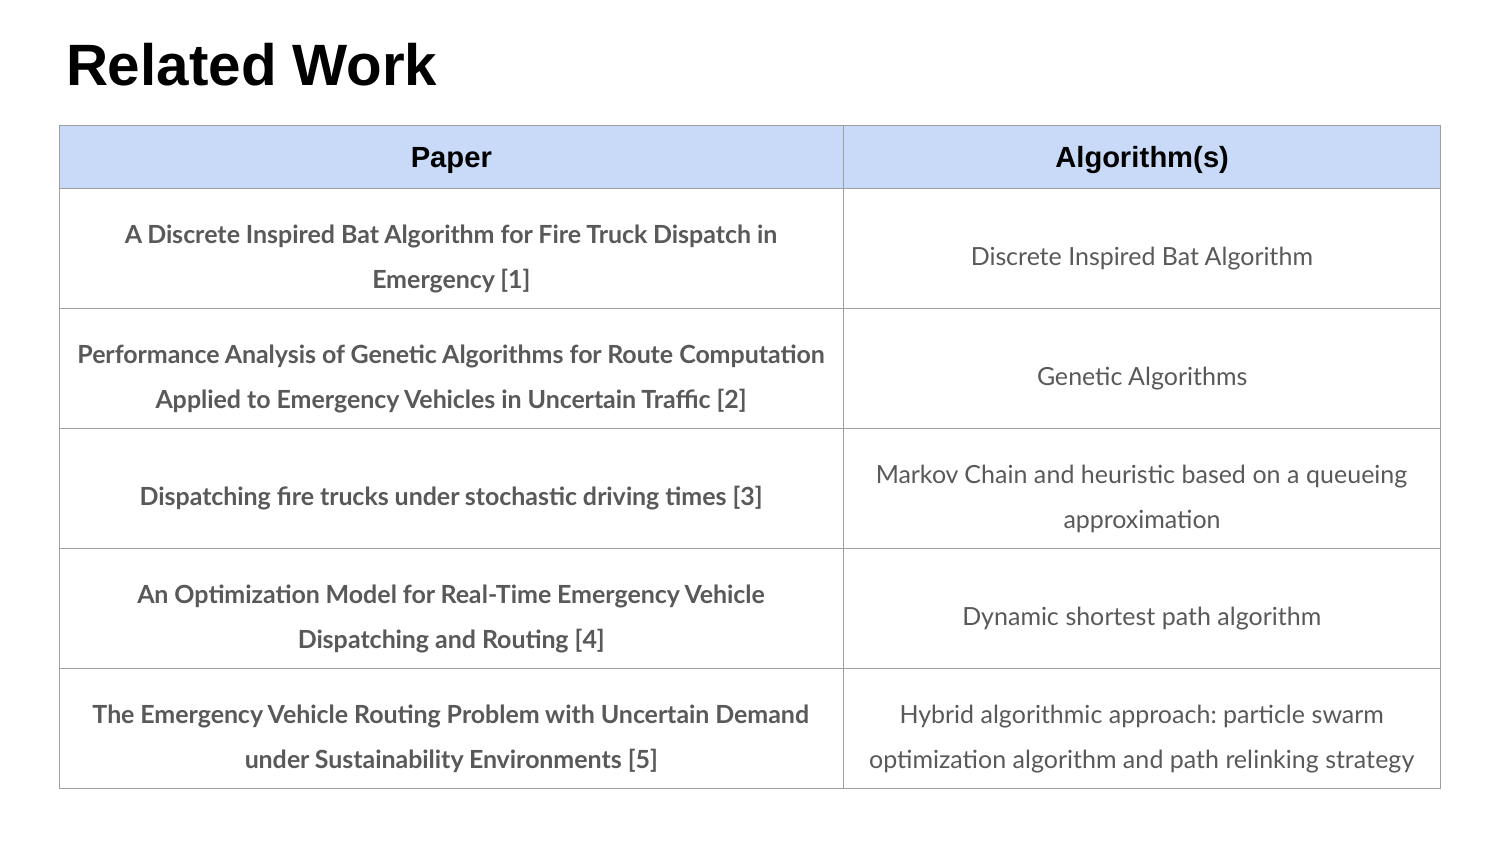

Related Work
| Paper | Algorithm(s) |
| --- | --- |
| A Discrete Inspired Bat Algorithm for Fire Truck Dispatch in Emergency [1] | Discrete Inspired Bat Algorithm |
| Performance Analysis of Genetic Algorithms for Route Computation Applied to Emergency Vehicles in Uncertain Traffic [2] | Genetic Algorithms |
| Dispatching fire trucks under stochastic driving times [3] | Markov Chain and heuristic based on a queueing approximation |
| An Optimization Model for Real-Time Emergency Vehicle Dispatching and Routing [4] | Dynamic shortest path algorithm |
| The Emergency Vehicle Routing Problem with Uncertain Demand under Sustainability Environments [5] | Hybrid algorithmic approach: particle swarm optimization algorithm and path relinking strategy |